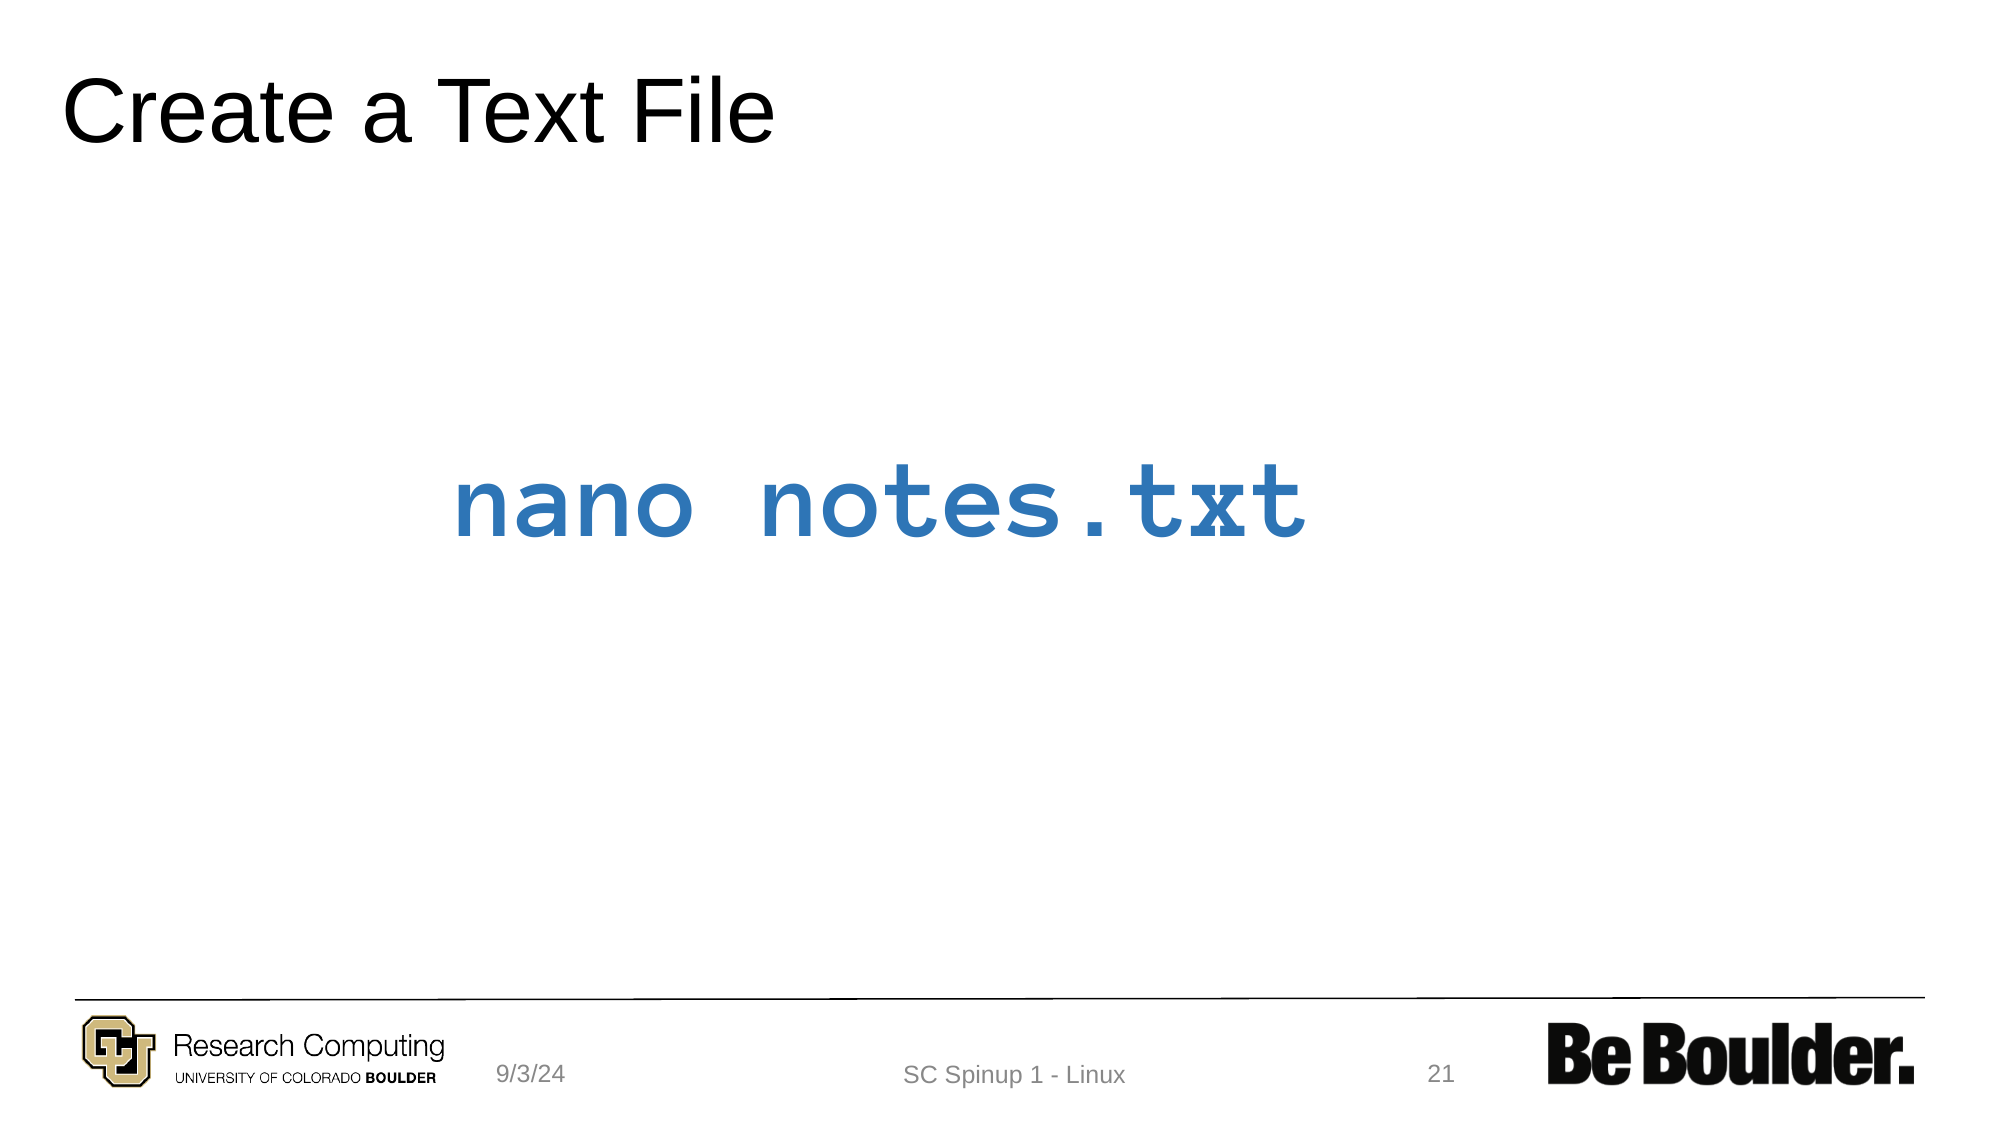

# Create a Text File

nano notes.txt

9/3/24
21
SC Spinup 1 - Linux